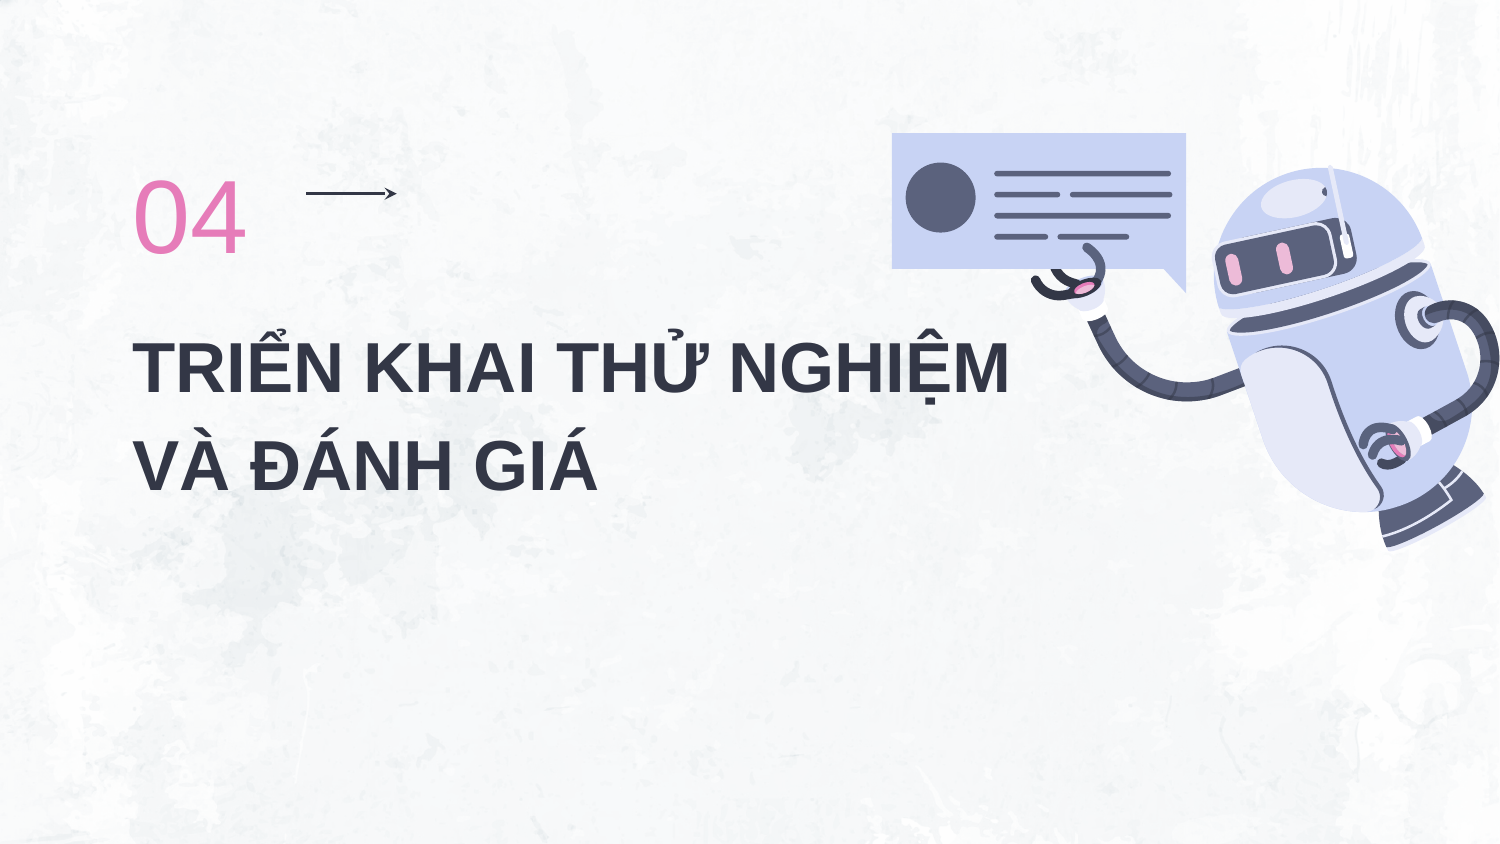

04

# TRIỂN KHAI THỬ NGHIỆM
VÀ ĐÁNH GIÁ